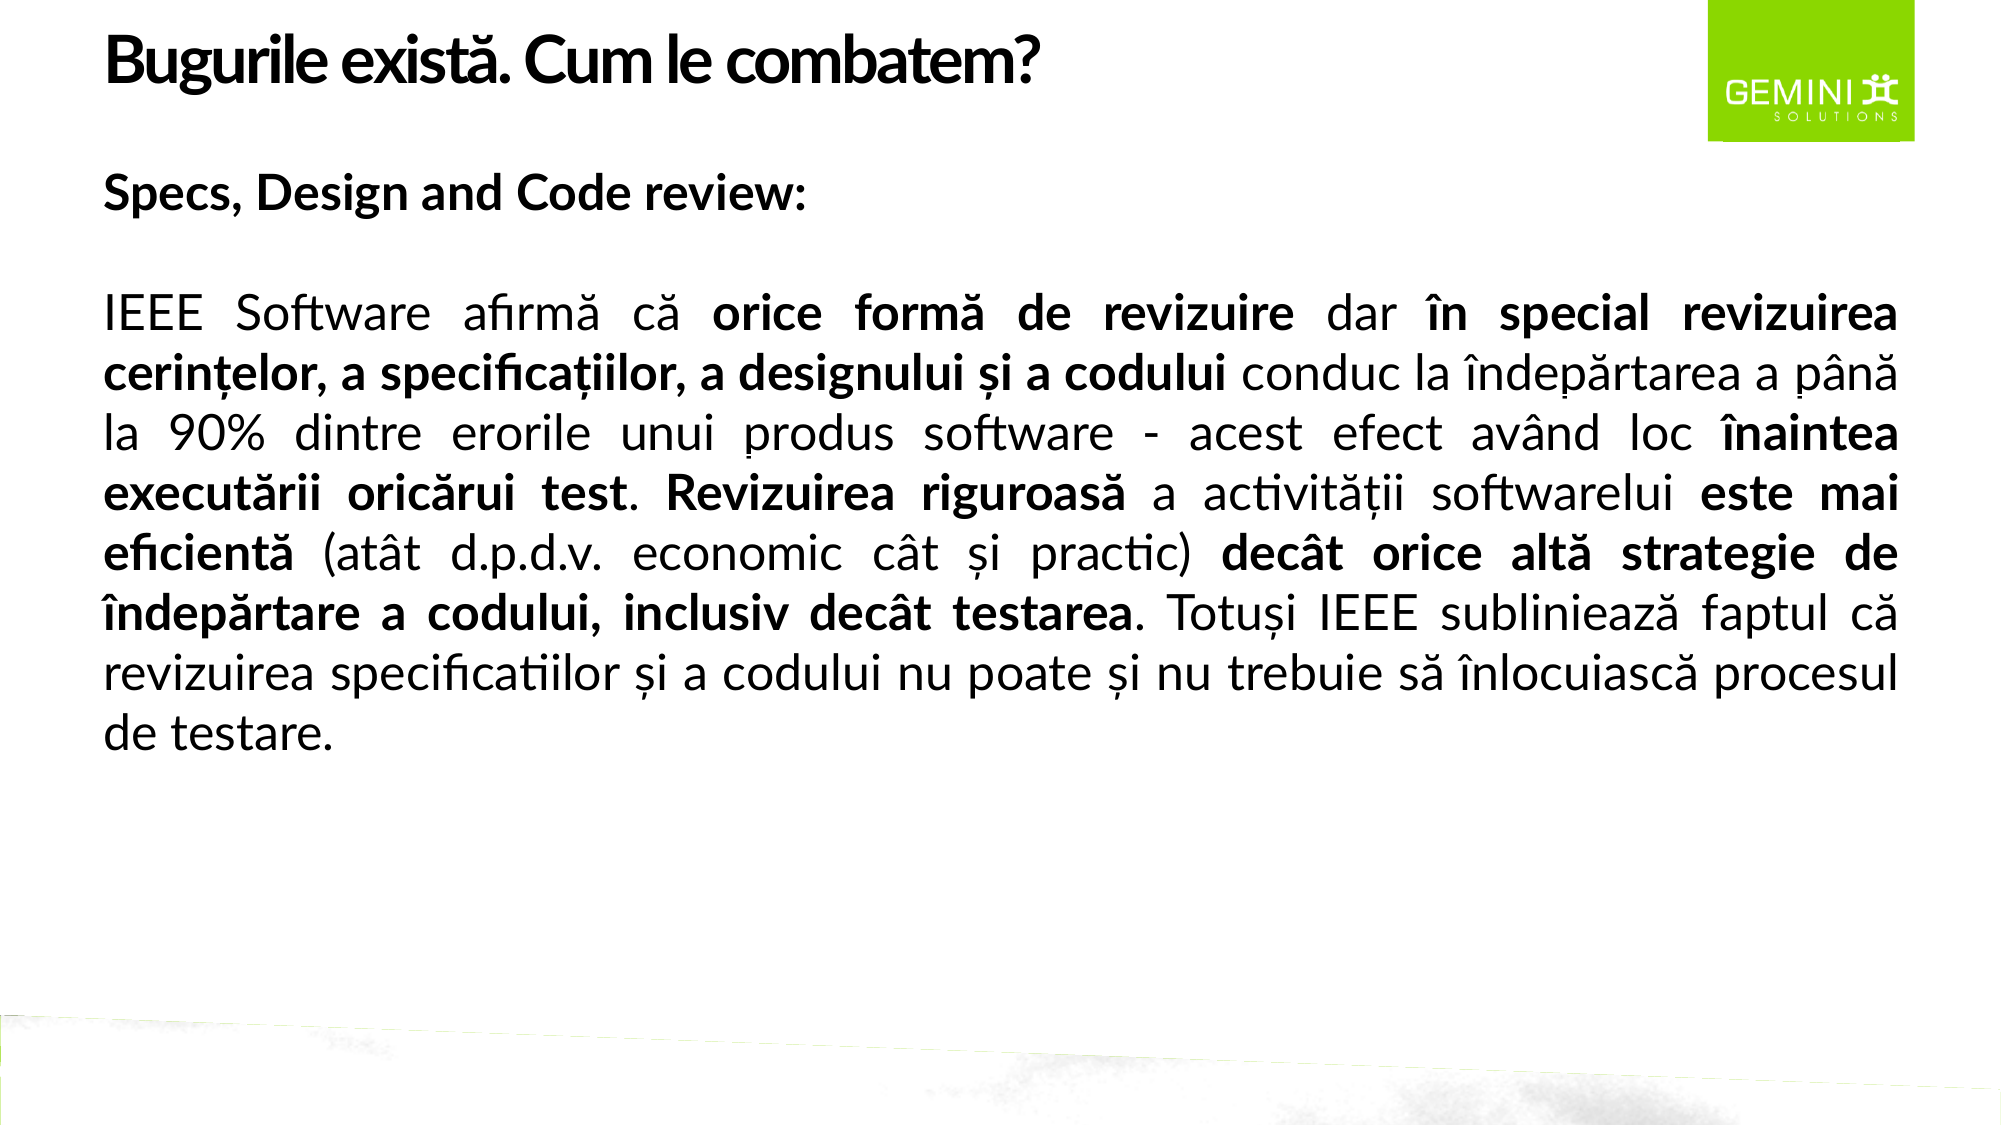

Bugurile există. Cum le combatem?

Specs, Design and Code review:

IEEE Software afirmă că orice formă de revizuire dar în special revizuirea cerințelor, a specificațiilor, a designului și a codului conduc la îndepărtarea a până la 90% dintre erorile unui produs software - acest efect având loc înaintea executării oricărui test. Revizuirea riguroasă a activității softwarelui este mai eficientă (atât d.p.d.v. economic cât și practic) decât orice altă strategie de îndepărtare a codului, inclusiv decât testarea. Totuși IEEE subliniează faptul că revizuirea specificatiilor și a codului nu poate și nu trebuie să înlocuiască procesul de testare.

GEMINI SOLUTIONS – MAKING SOFTWARE HAPPEN